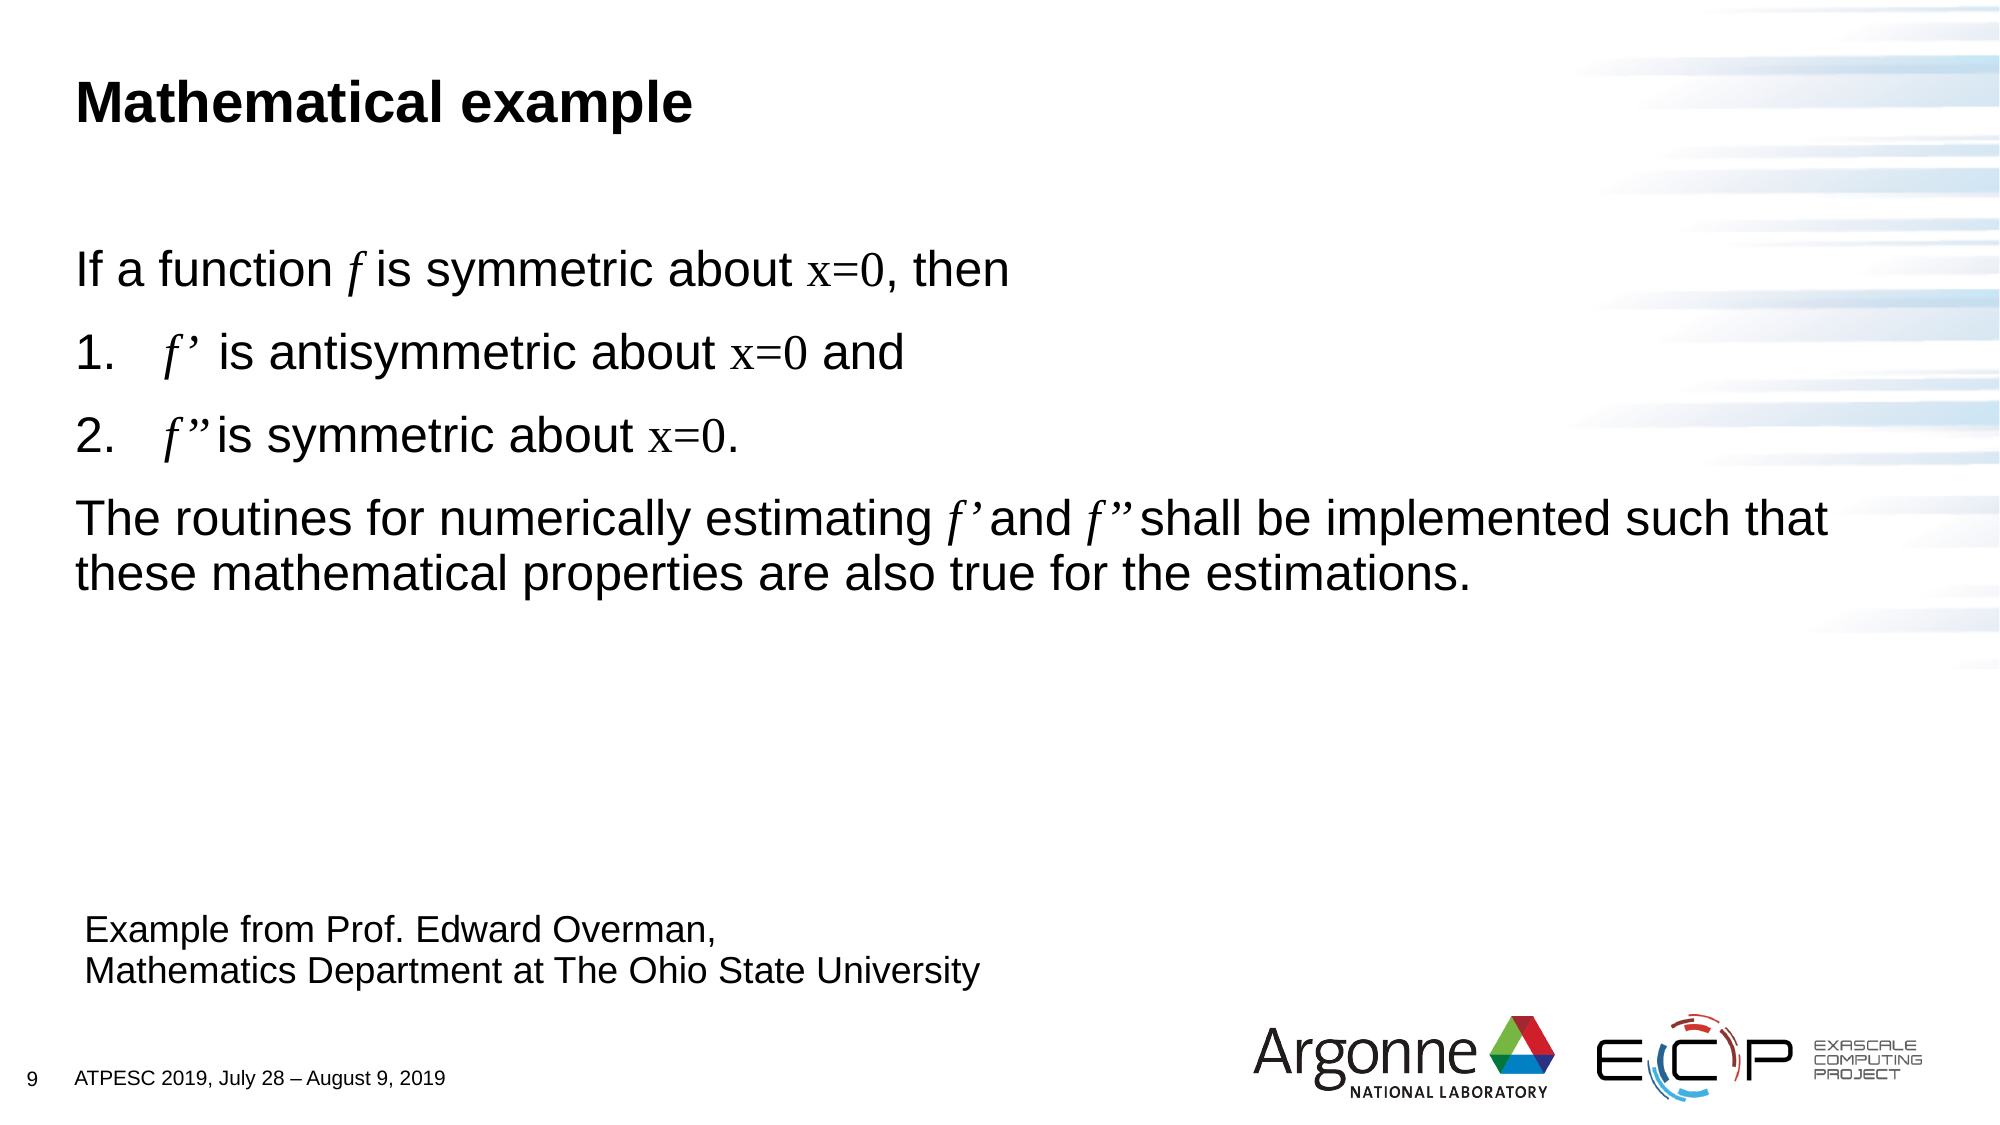

# Mathematical example
If a function f is symmetric about x=0, then
 f’  is antisymmetric about x=0 and
 f’’ is symmetric about x=0.
The routines for numerically estimating f’ and f’’ shall be implemented such that these mathematical properties are also true for the estimations.
Example from Prof. Edward Overman,
Mathematics Department at The Ohio State University